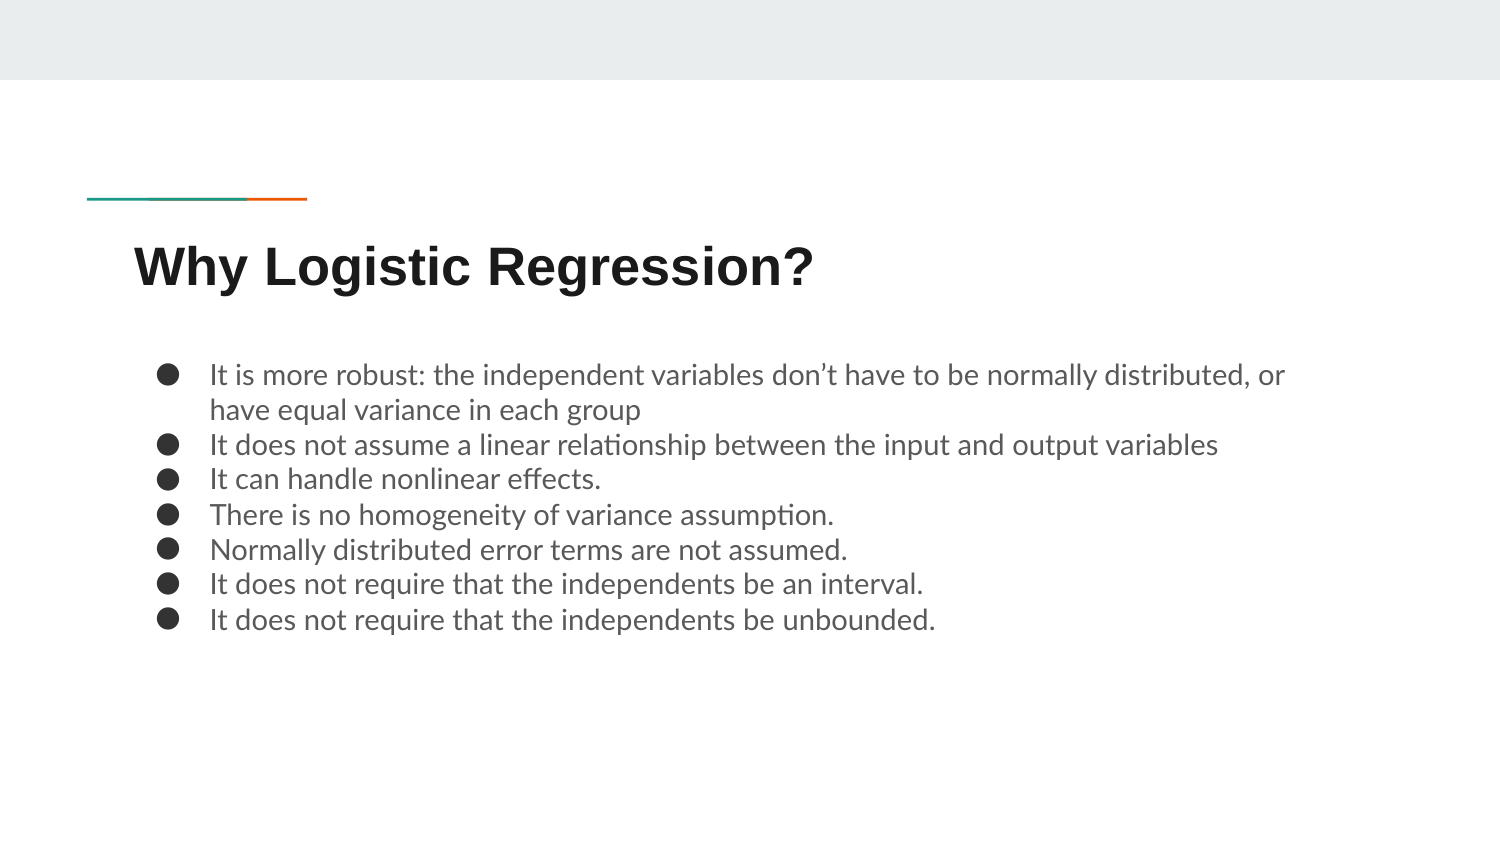

# Why Logistic Regression?
It is more robust: the independent variables don’t have to be normally distributed, or have equal variance in each group
It does not assume a linear relationship between the input and output variables
It can handle nonlinear effects.
There is no homogeneity of variance assumption.
Normally distributed error terms are not assumed.
It does not require that the independents be an interval.
It does not require that the independents be unbounded.